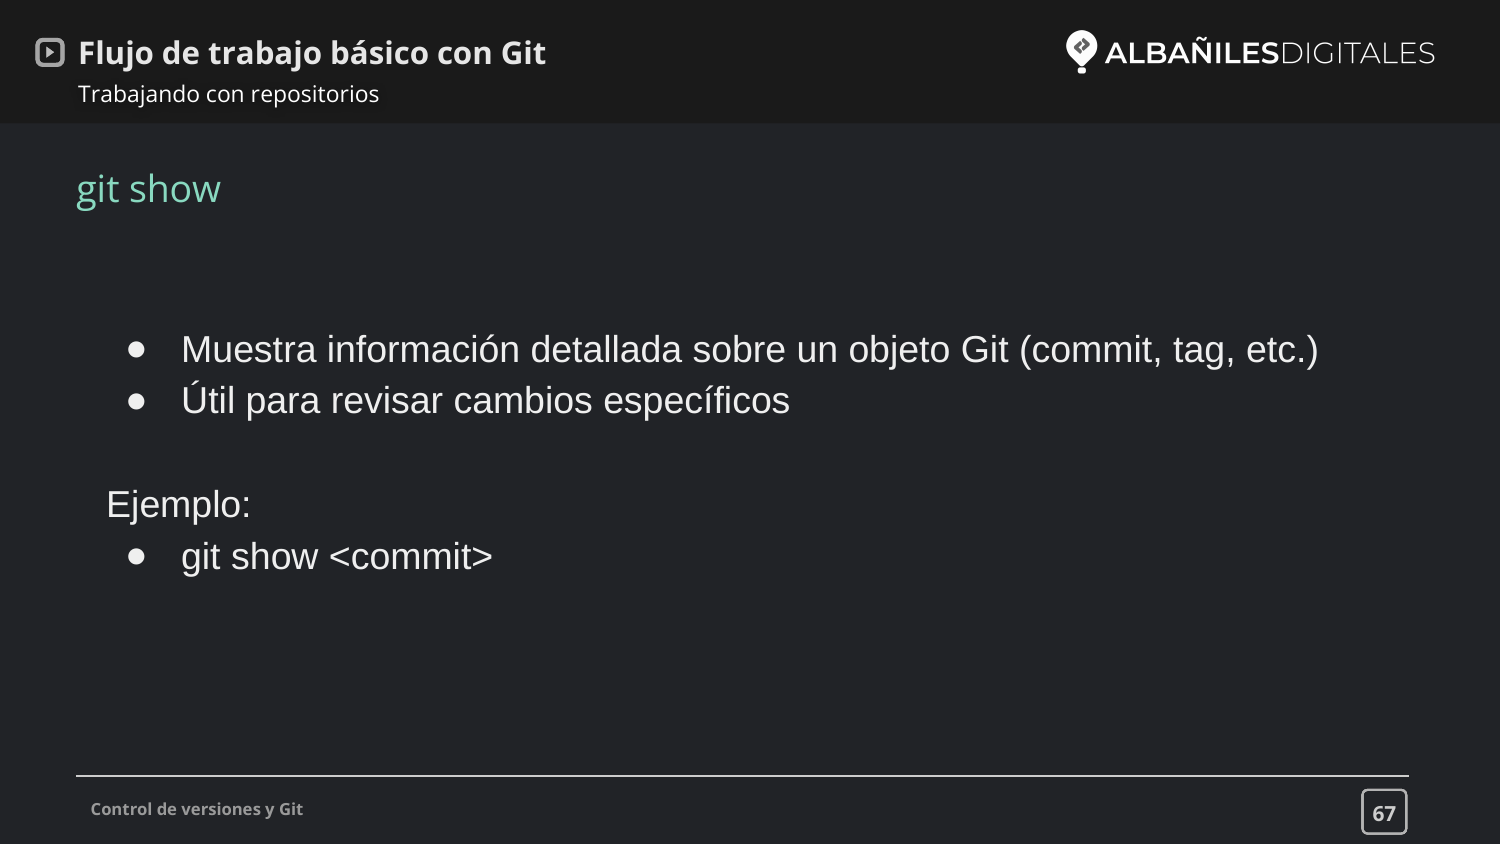

# Flujo de trabajo básico con Git
Trabajando con repositorios
git show
Muestra información detallada sobre un objeto Git (commit, tag, etc.)
Útil para revisar cambios específicos

Ejemplo:
git show <commit>

67